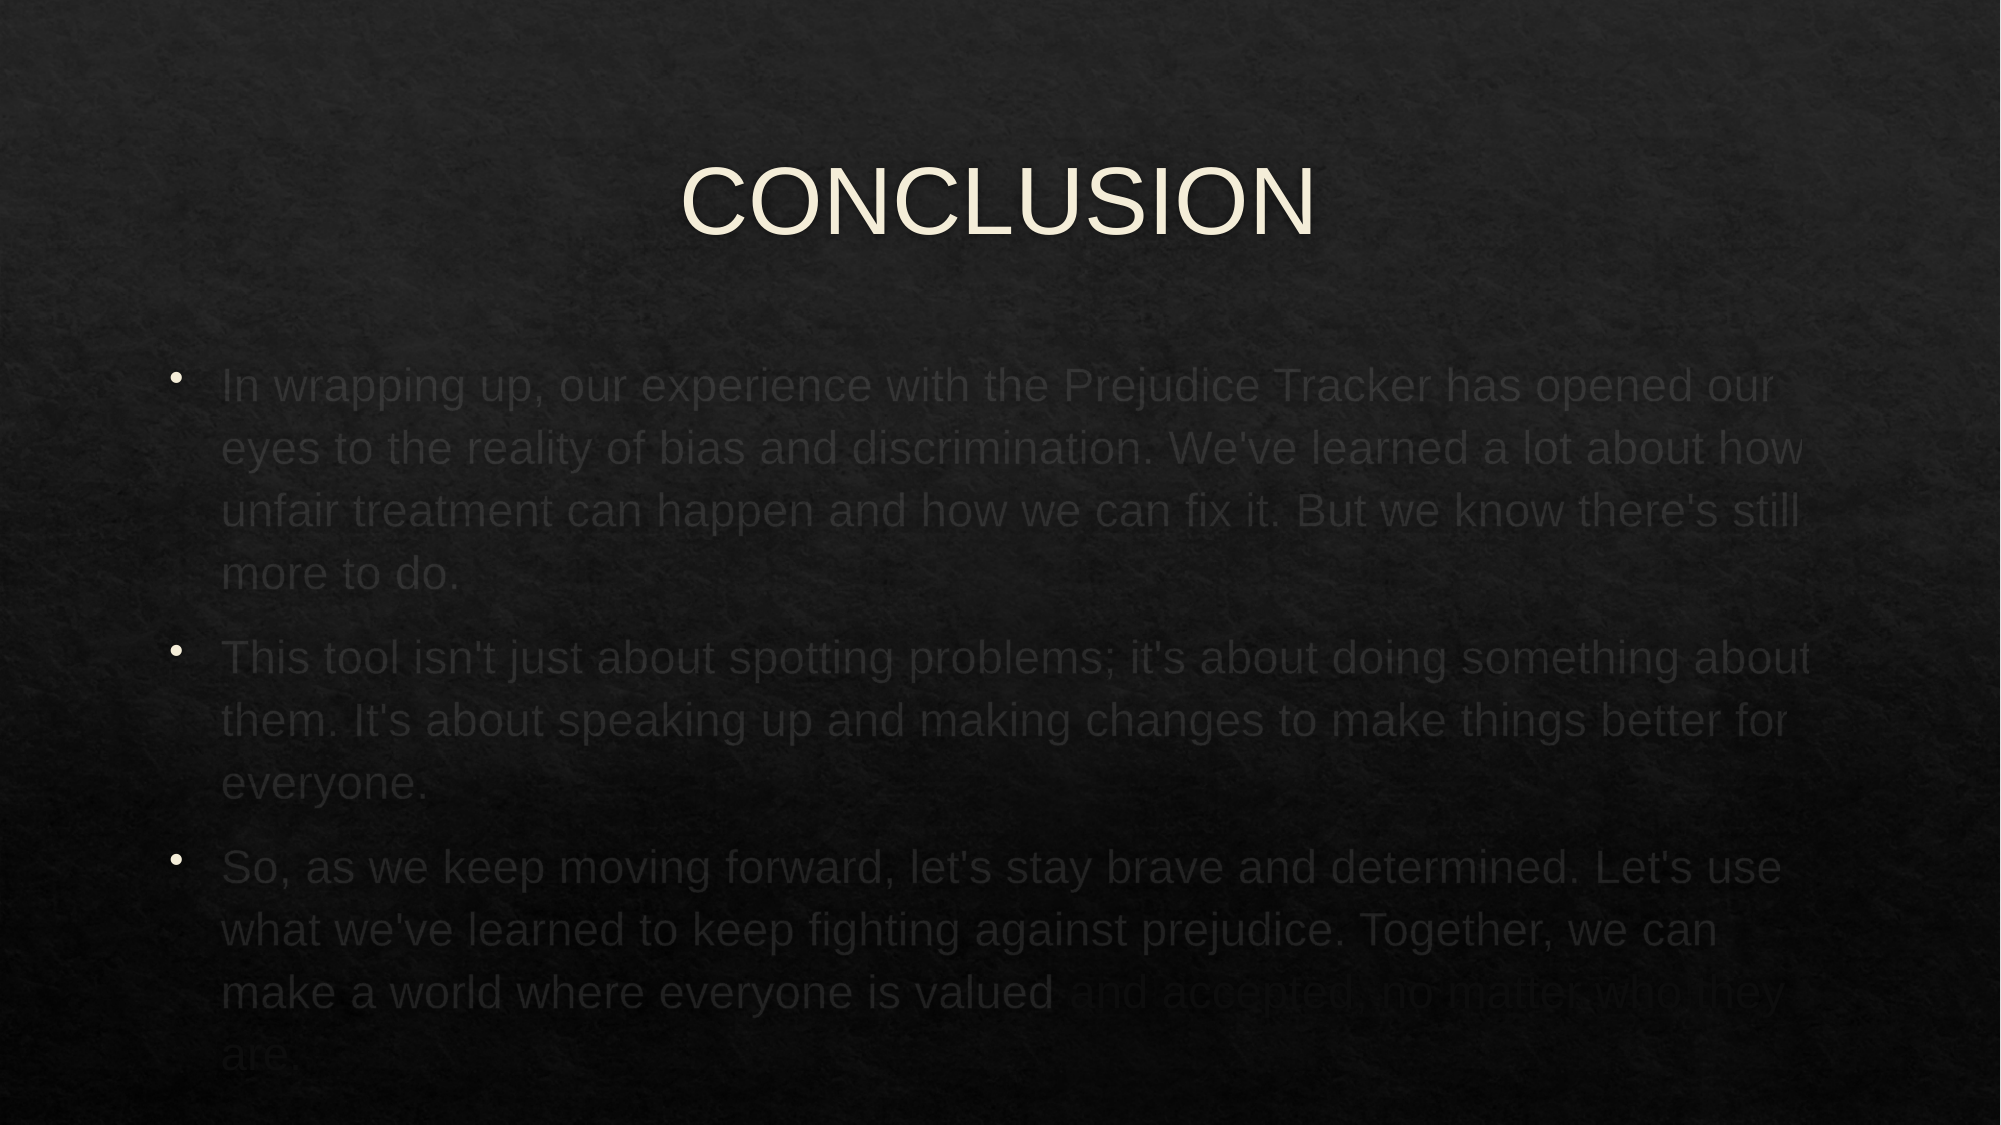

# CONCLUSION
In wrapping up, our experience with the Prejudice Tracker has opened our eyes to the reality of bias and discrimination. We've learned a lot about how unfair treatment can happen and how we can fix it. But we know there's still more to do.
This tool isn't just about spotting problems; it's about doing something about them. It's about speaking up and making changes to make things better for everyone.
So, as we keep moving forward, let's stay brave and determined. Let's use what we've learned to keep fighting against prejudice. Together, we can make a world where everyone is valued and accepted, no matter who they are.